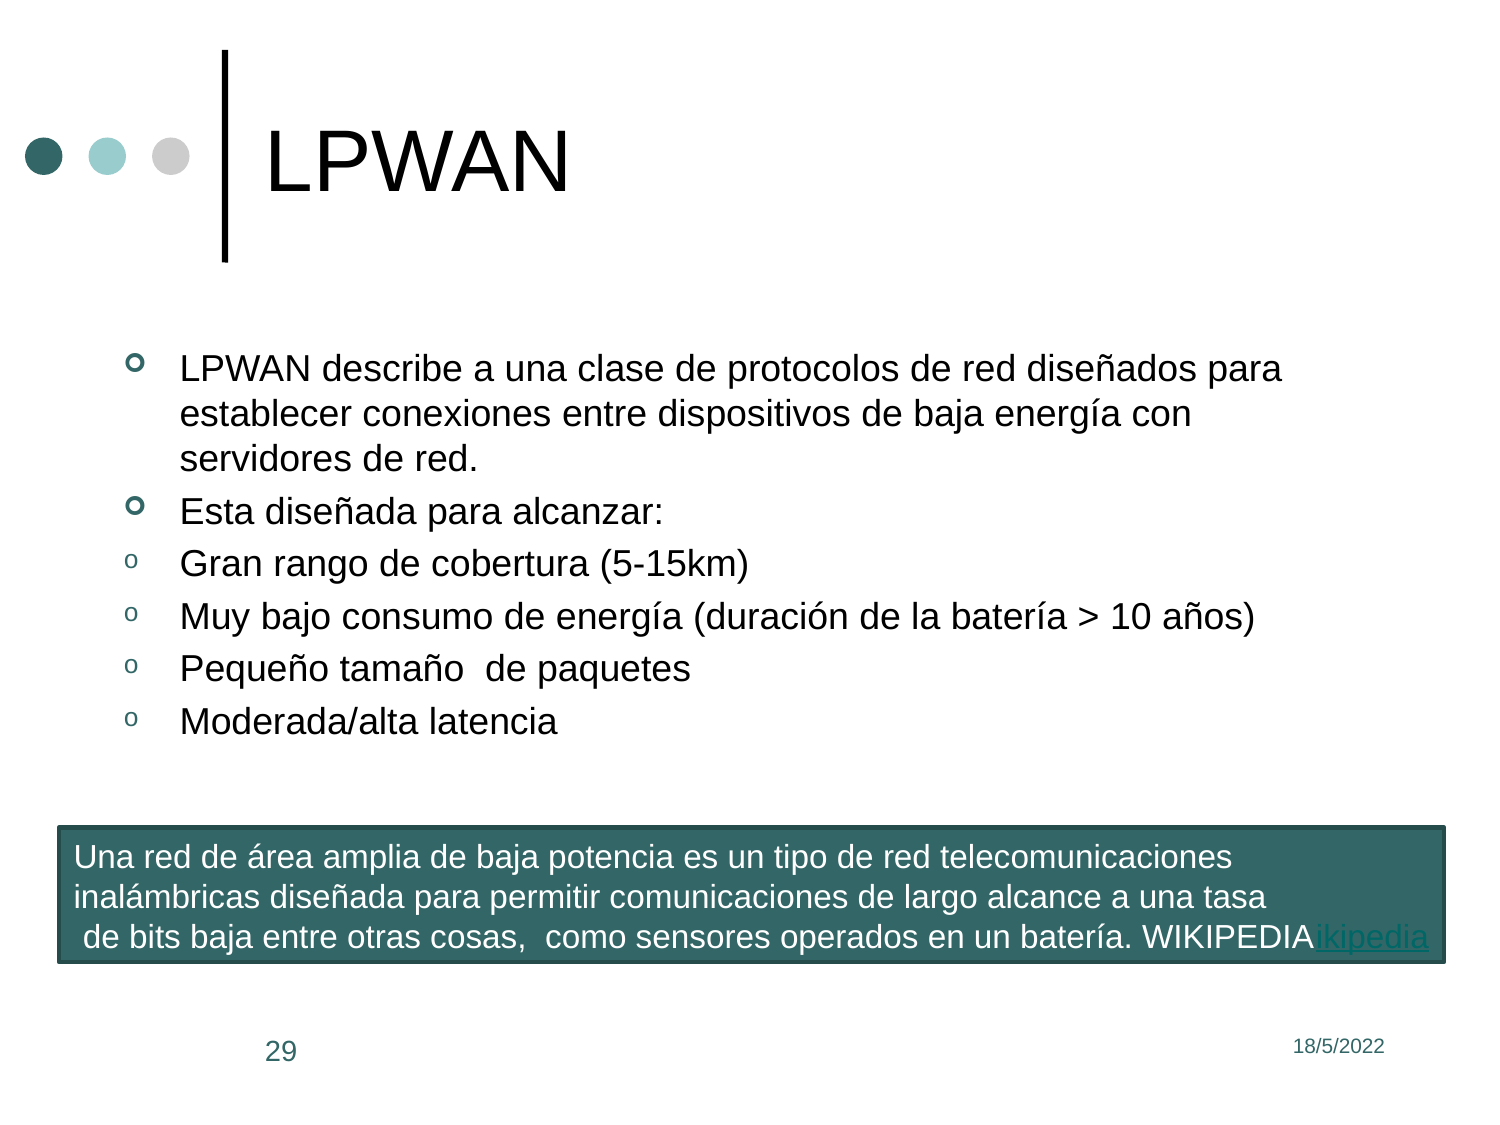

# LPWAN
LPWAN describe a una clase de protocolos de red diseñados para establecer conexiones entre dispositivos de baja energía con servidores de red.
Esta diseñada para alcanzar:
Gran rango de cobertura (5-15km)
Muy bajo consumo de energía (duración de la batería > 10 años)
Pequeño tamaño  de paquetes
Moderada/alta latencia
Una red de área amplia de baja potencia es un tipo de red telecomunicaciones
inalámbricas diseñada para permitir comunicaciones de largo alcance a una tasa
 de bits baja entre otras cosas,  como sensores operados en un batería. WIKIPEDIAikipedia
29
18/5/2022